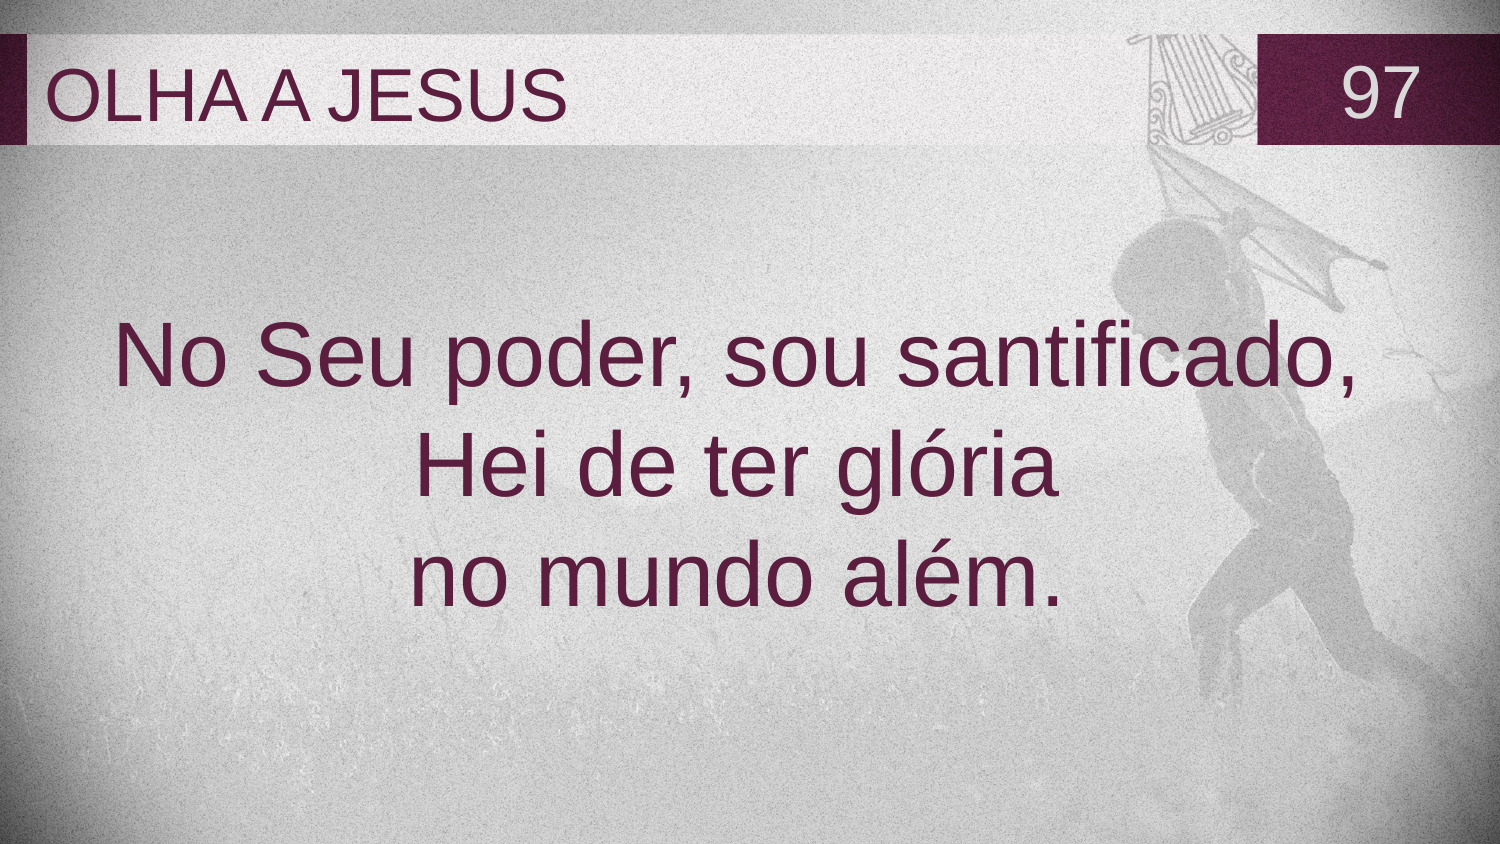

# OLHA A JESUS
97
No Seu poder, sou santificado,
Hei de ter glória
no mundo além.